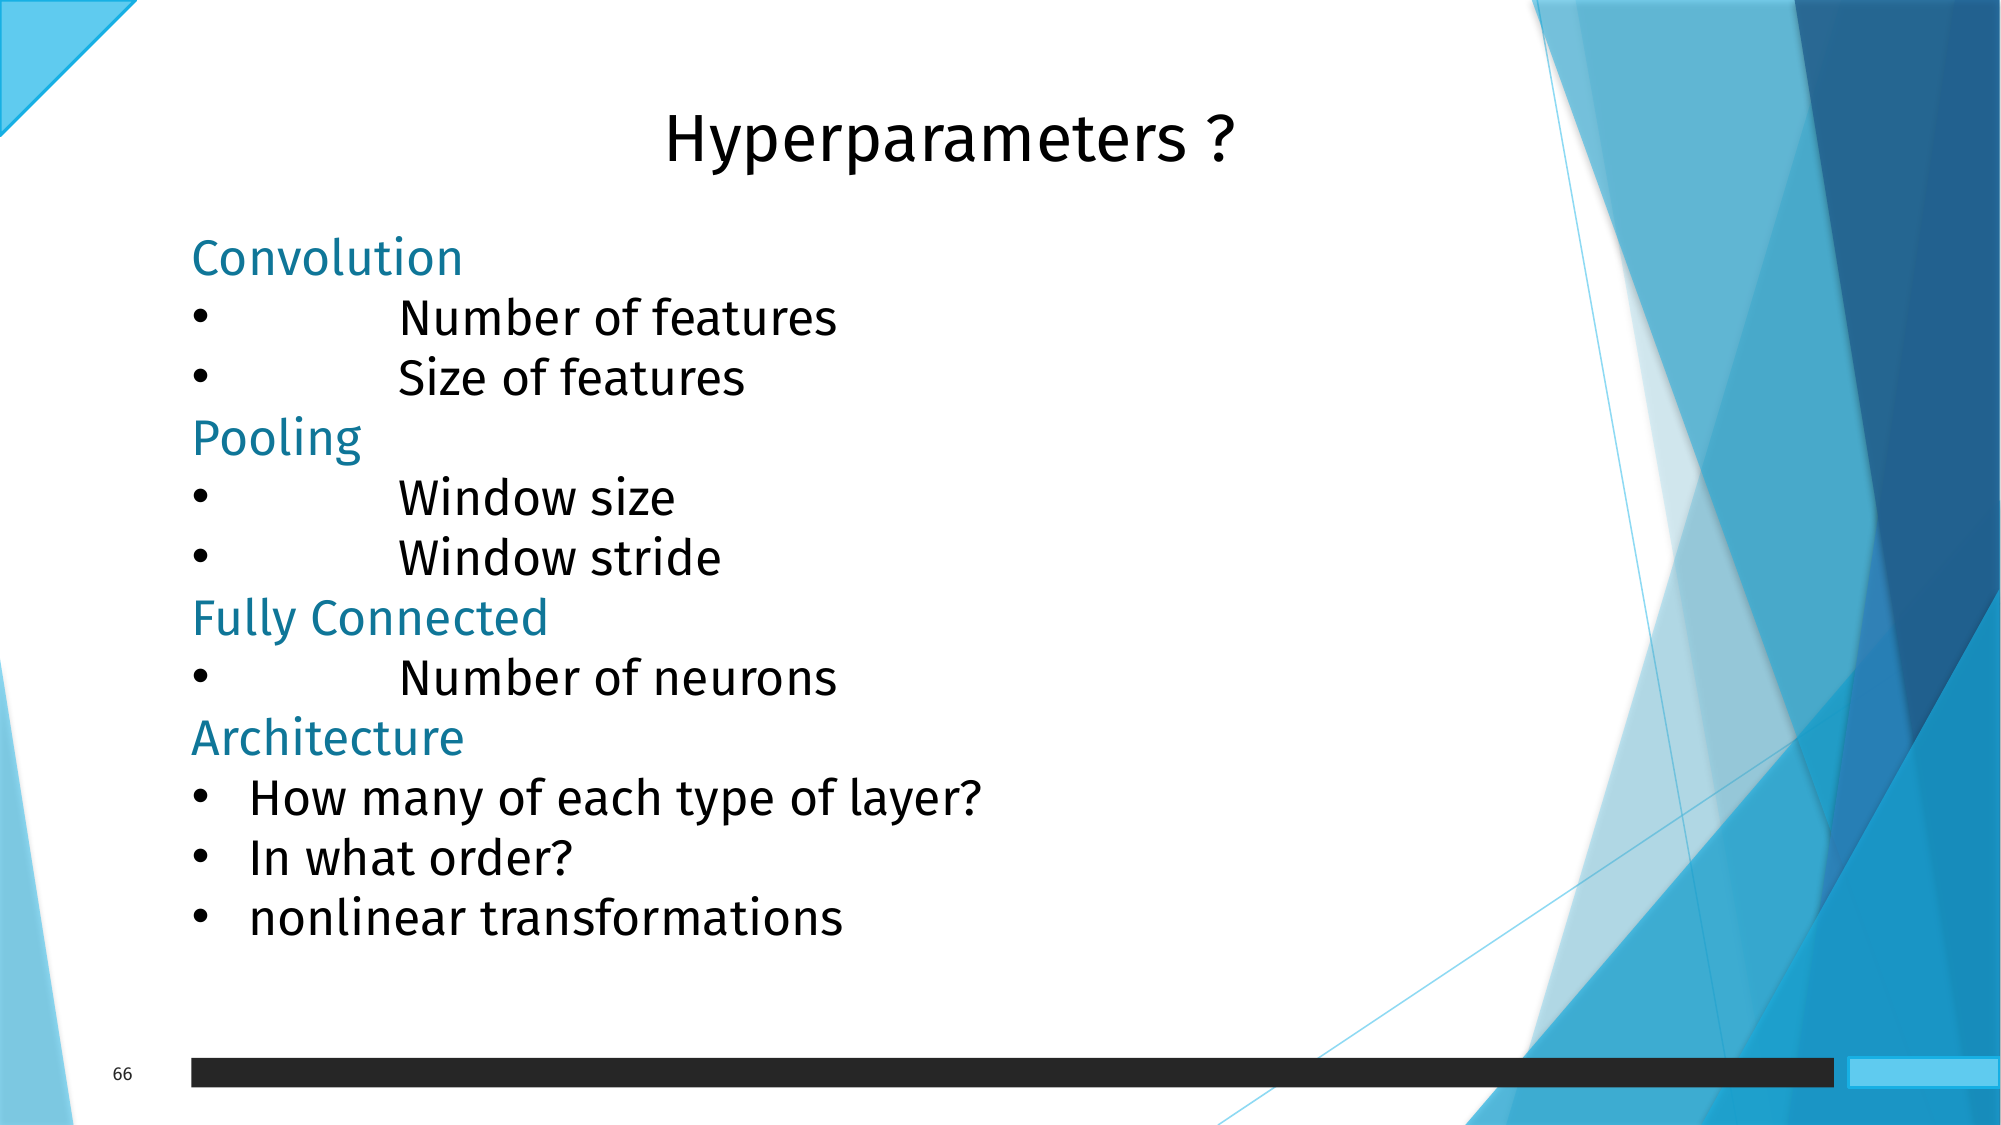

Hyperparameters ?
Convolution
	Number of features
	Size of features
Pooling
	Window size
	Window stride
Fully Connected
	Number of neurons
Architecture
How many of each type of layer?
In what order?
nonlinear transformations
66